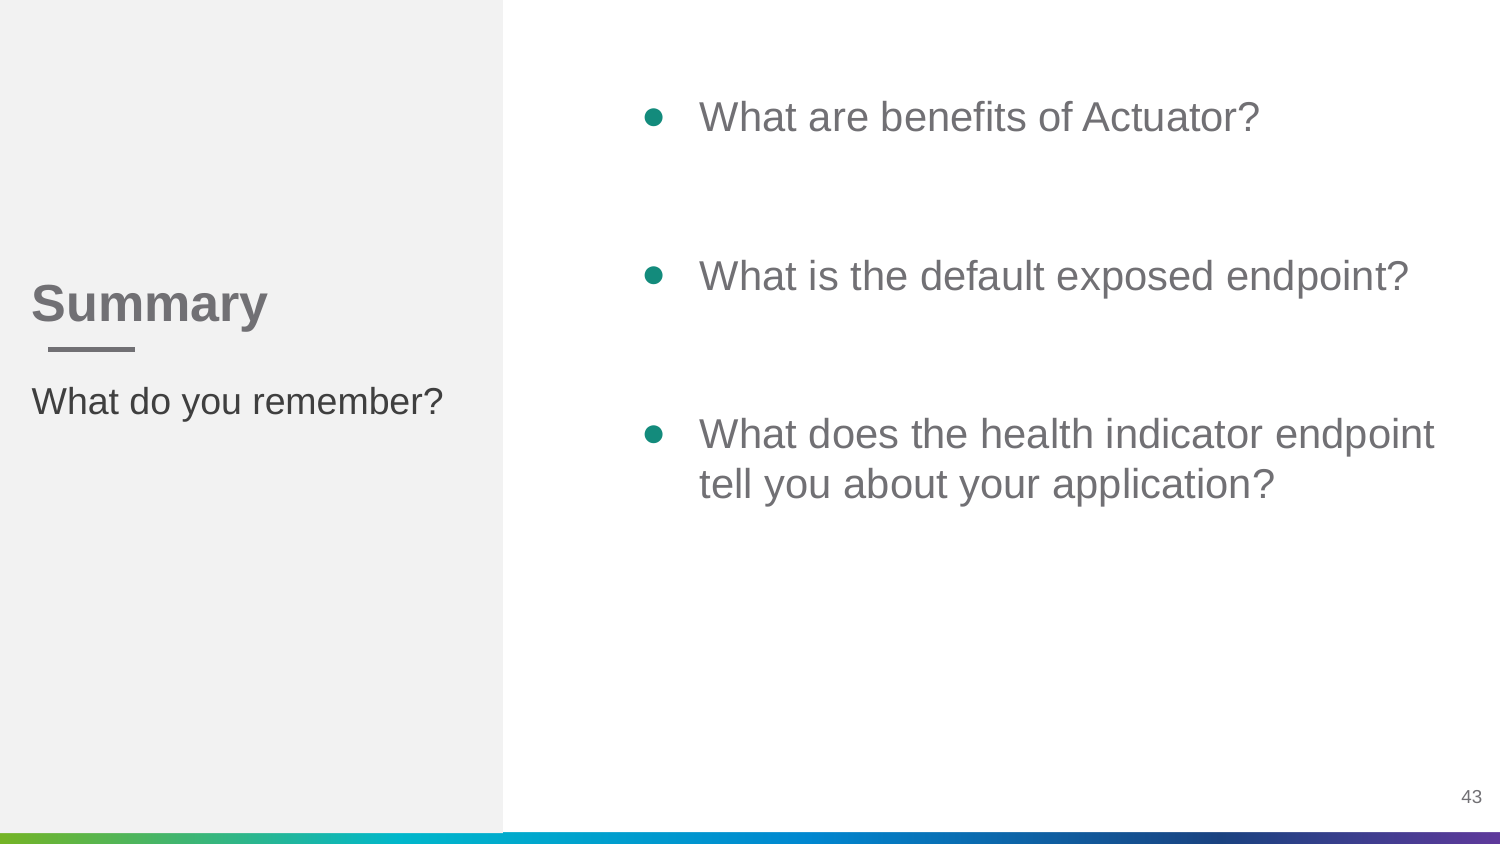

# Summary
What are benefits of Actuator?

What is the default exposed endpoint?

What does the health indicator endpoint tell you about your application?

What do you remember?
43